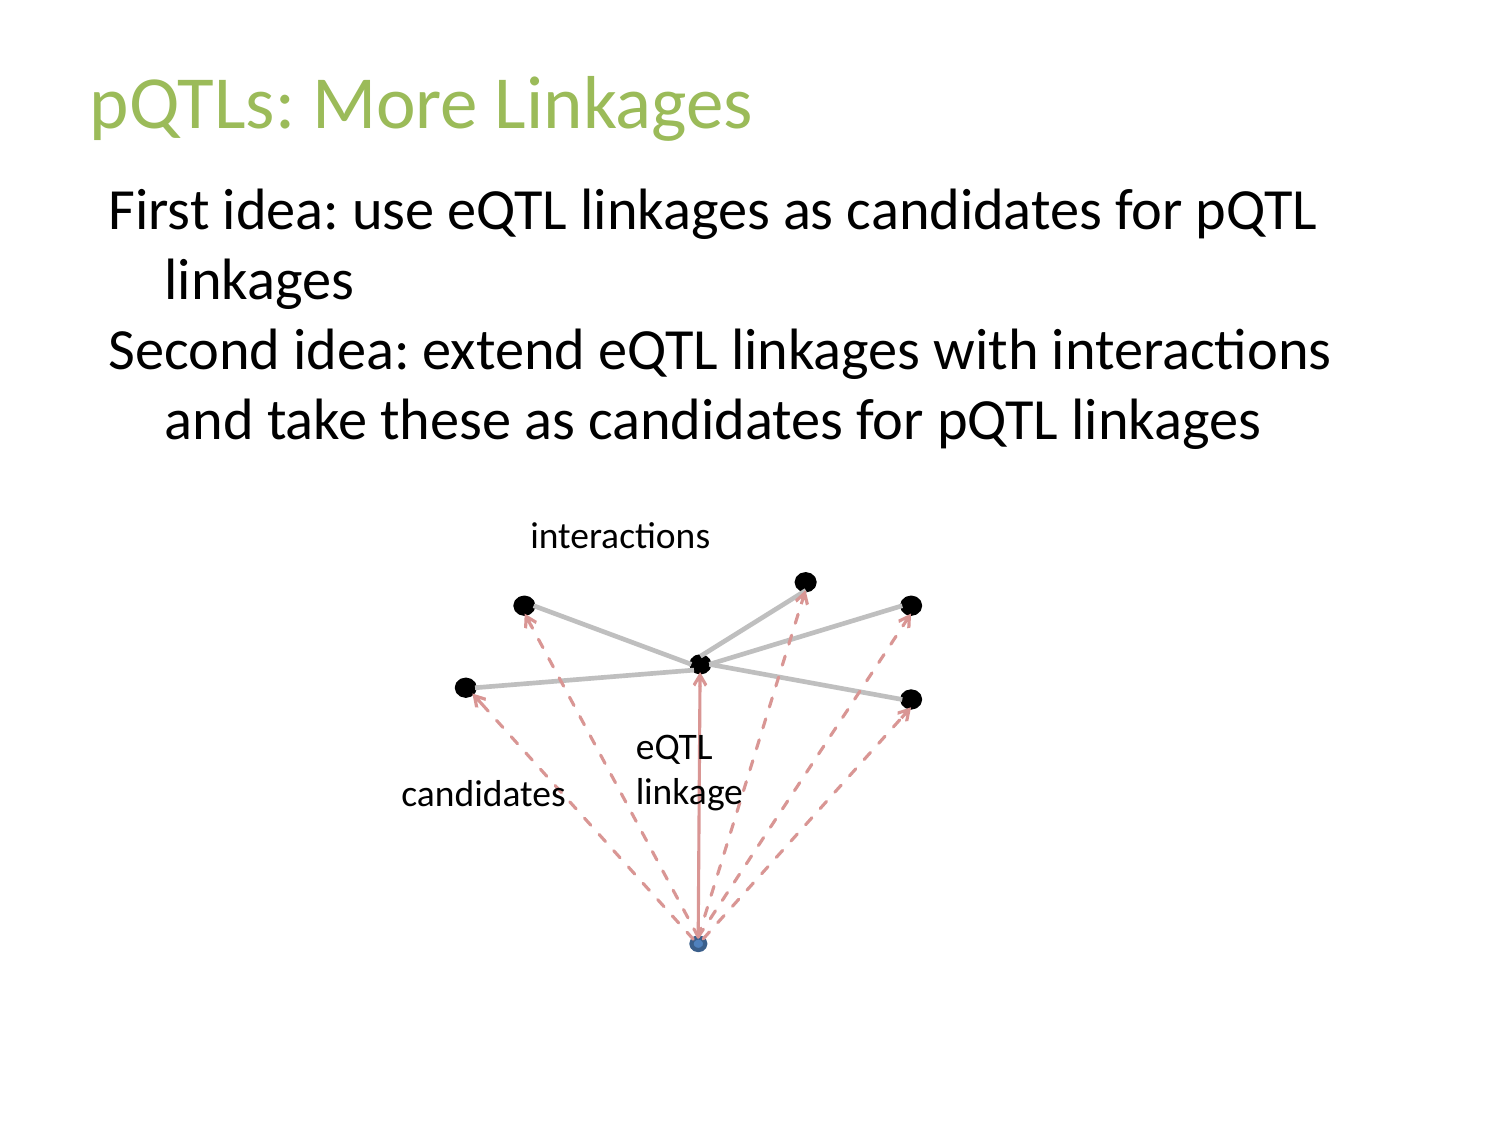

pQTLs: More Linkages
First idea: use eQTL linkages as candidates for pQTL linkages
Second idea: extend eQTL linkages with interactions and take these as candidates for pQTL linkages
interactions

eQTL linkage

candidates